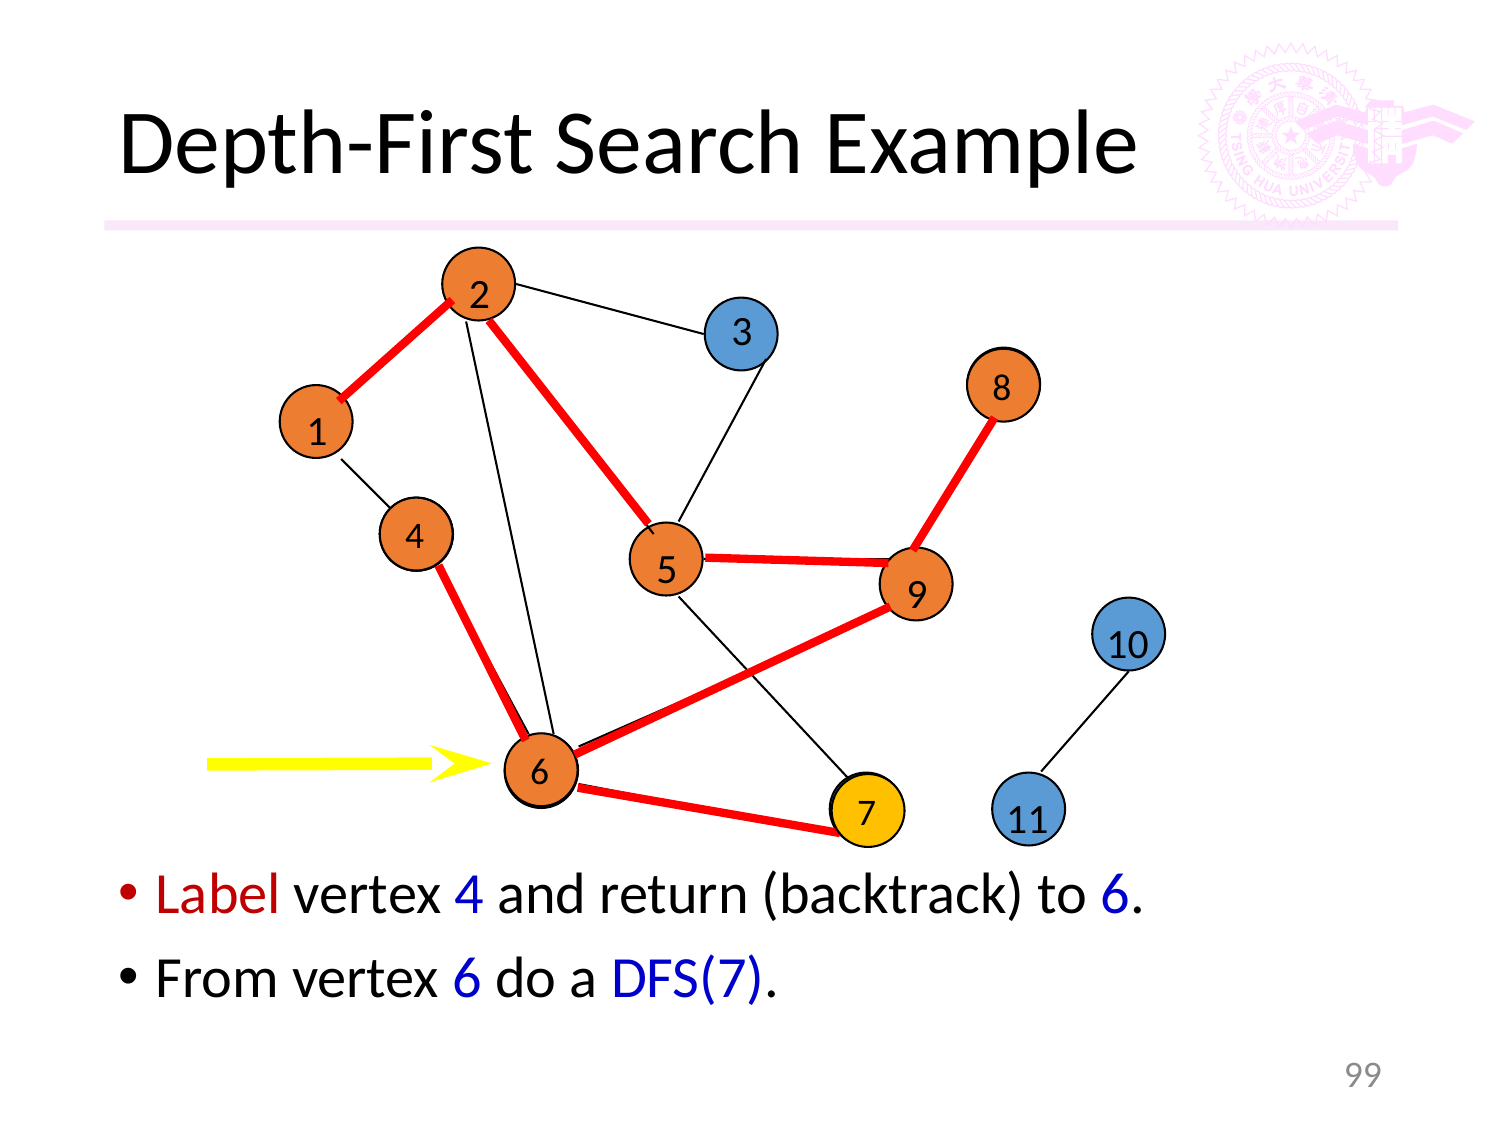

# Depth-First Search Example

2

3

8

1

4

5

9

10

6

7
11

8

6
4

6
4

7

Label vertex 4 and return (backtrack) to 6.
From vertex 6 do a DFS(7).
99